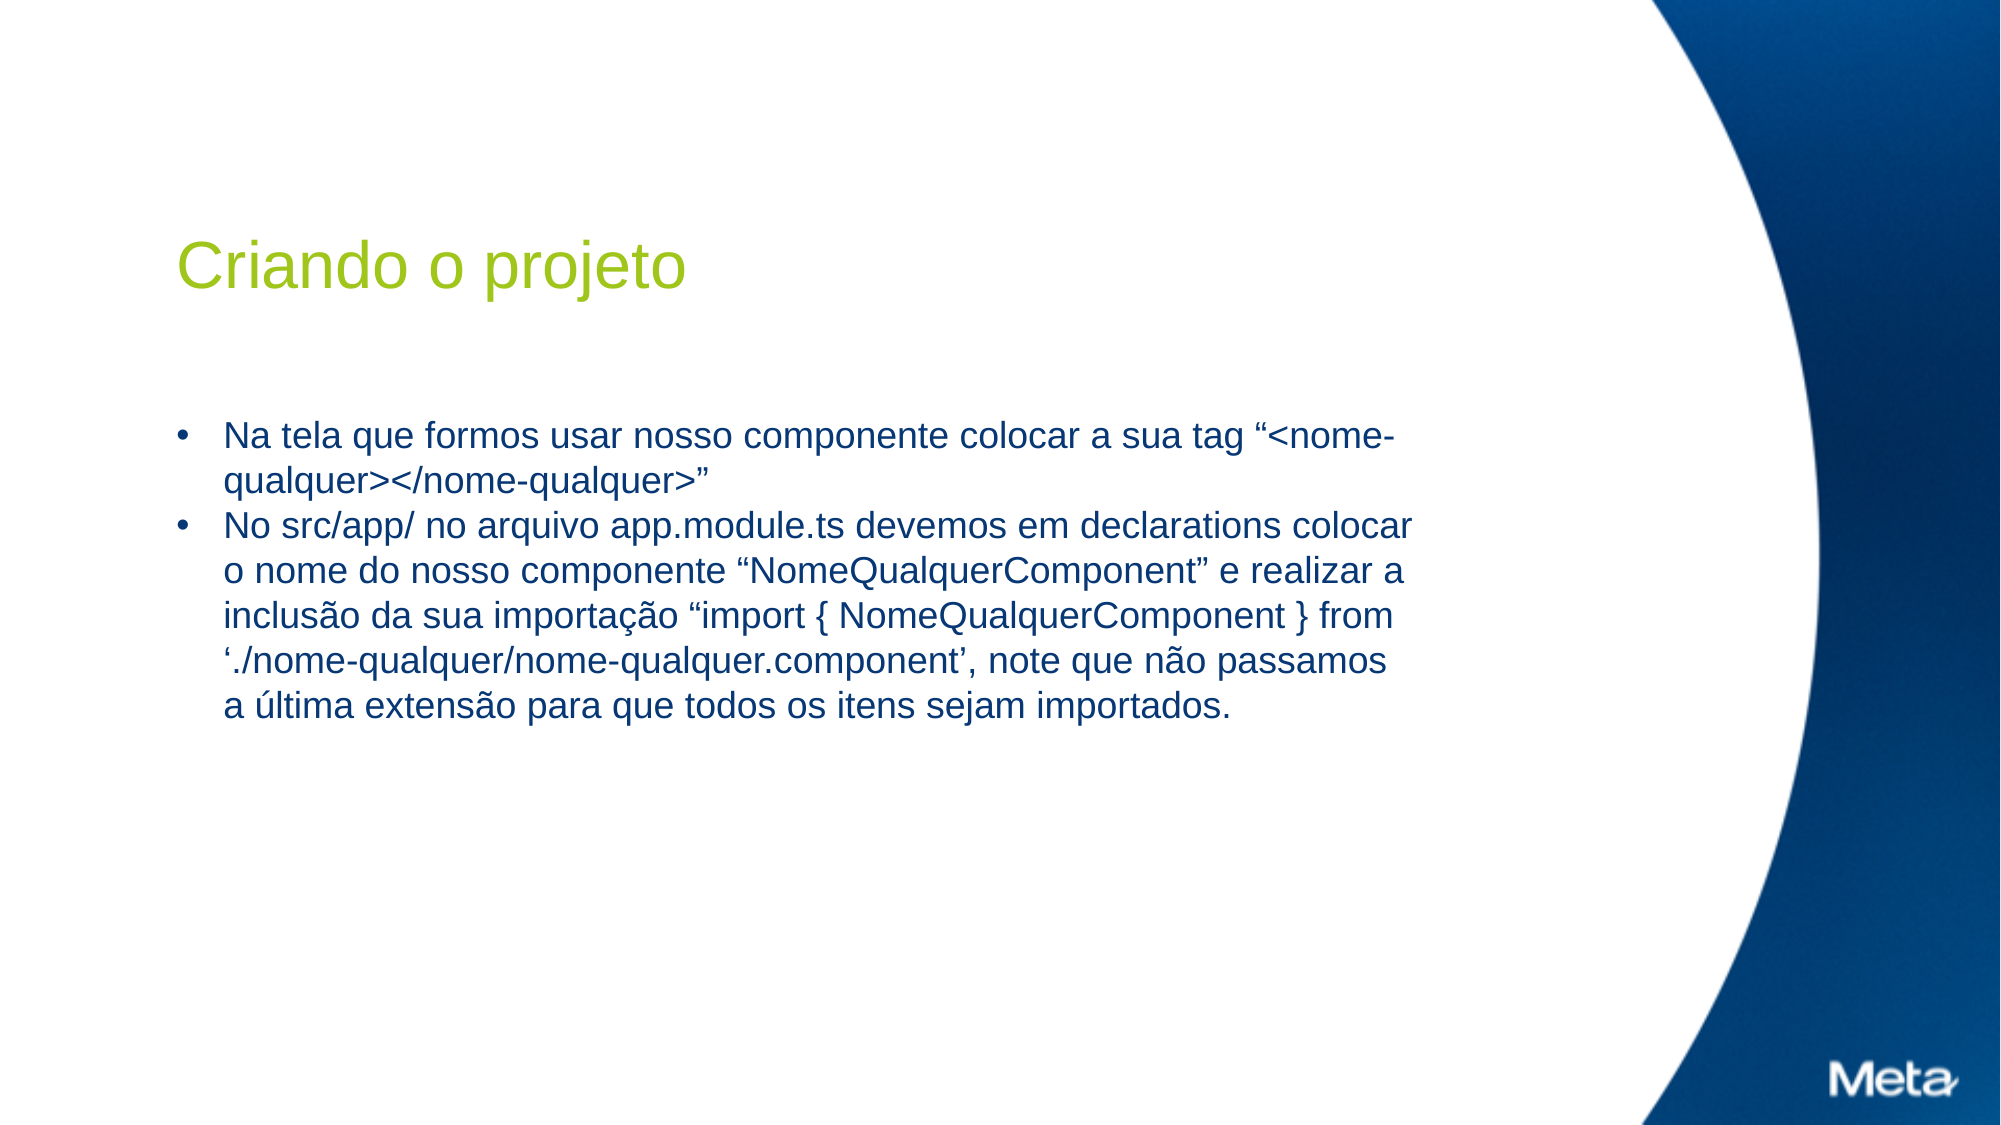

Criando o projeto
Na tela que formos usar nosso componente colocar a sua tag “<nome-qualquer></nome-qualquer>”
No src/app/ no arquivo app.module.ts devemos em declarations colocar o nome do nosso componente “NomeQualquerComponent” e realizar a inclusão da sua importação “import { NomeQualquerComponent } from ‘./nome-qualquer/nome-qualquer.component’, note que não passamos a última extensão para que todos os itens sejam importados.